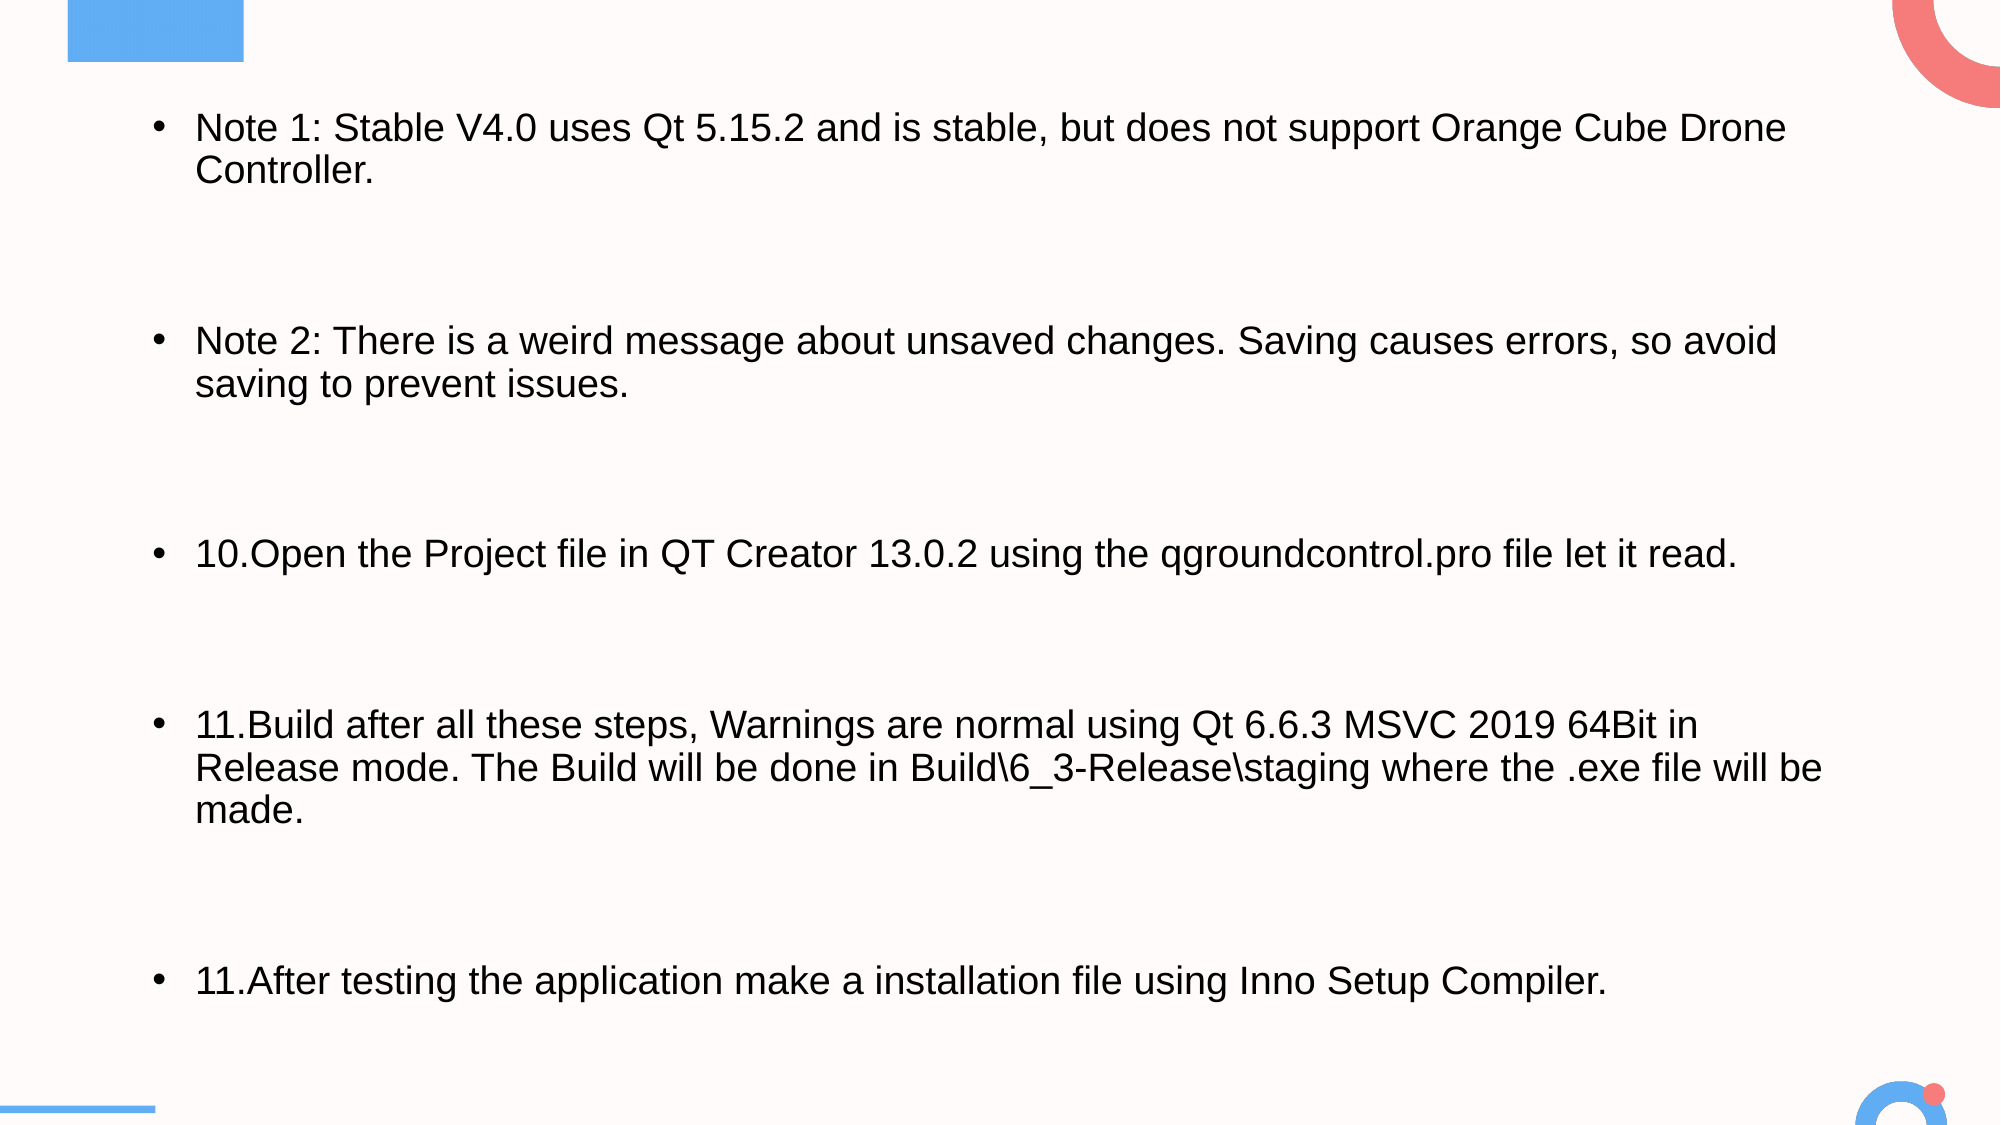

#
Note 1: Stable V4.0 uses Qt 5.15.2 and is stable, but does not support Orange Cube Drone Controller.

Note 2: There is a weird message about unsaved changes. Saving causes errors, so avoid saving to prevent issues.

10.Open the Project file in QT Creator 13.0.2 using the qgroundcontrol.pro file let it read.

11.Build after all these steps, Warnings are normal using Qt 6.6.3 MSVC 2019 64Bit in Release mode. The Build will be done in Build\6_3-Release\staging where the .exe file will be made.

11.After testing the application make a installation file using Inno Setup Compiler.